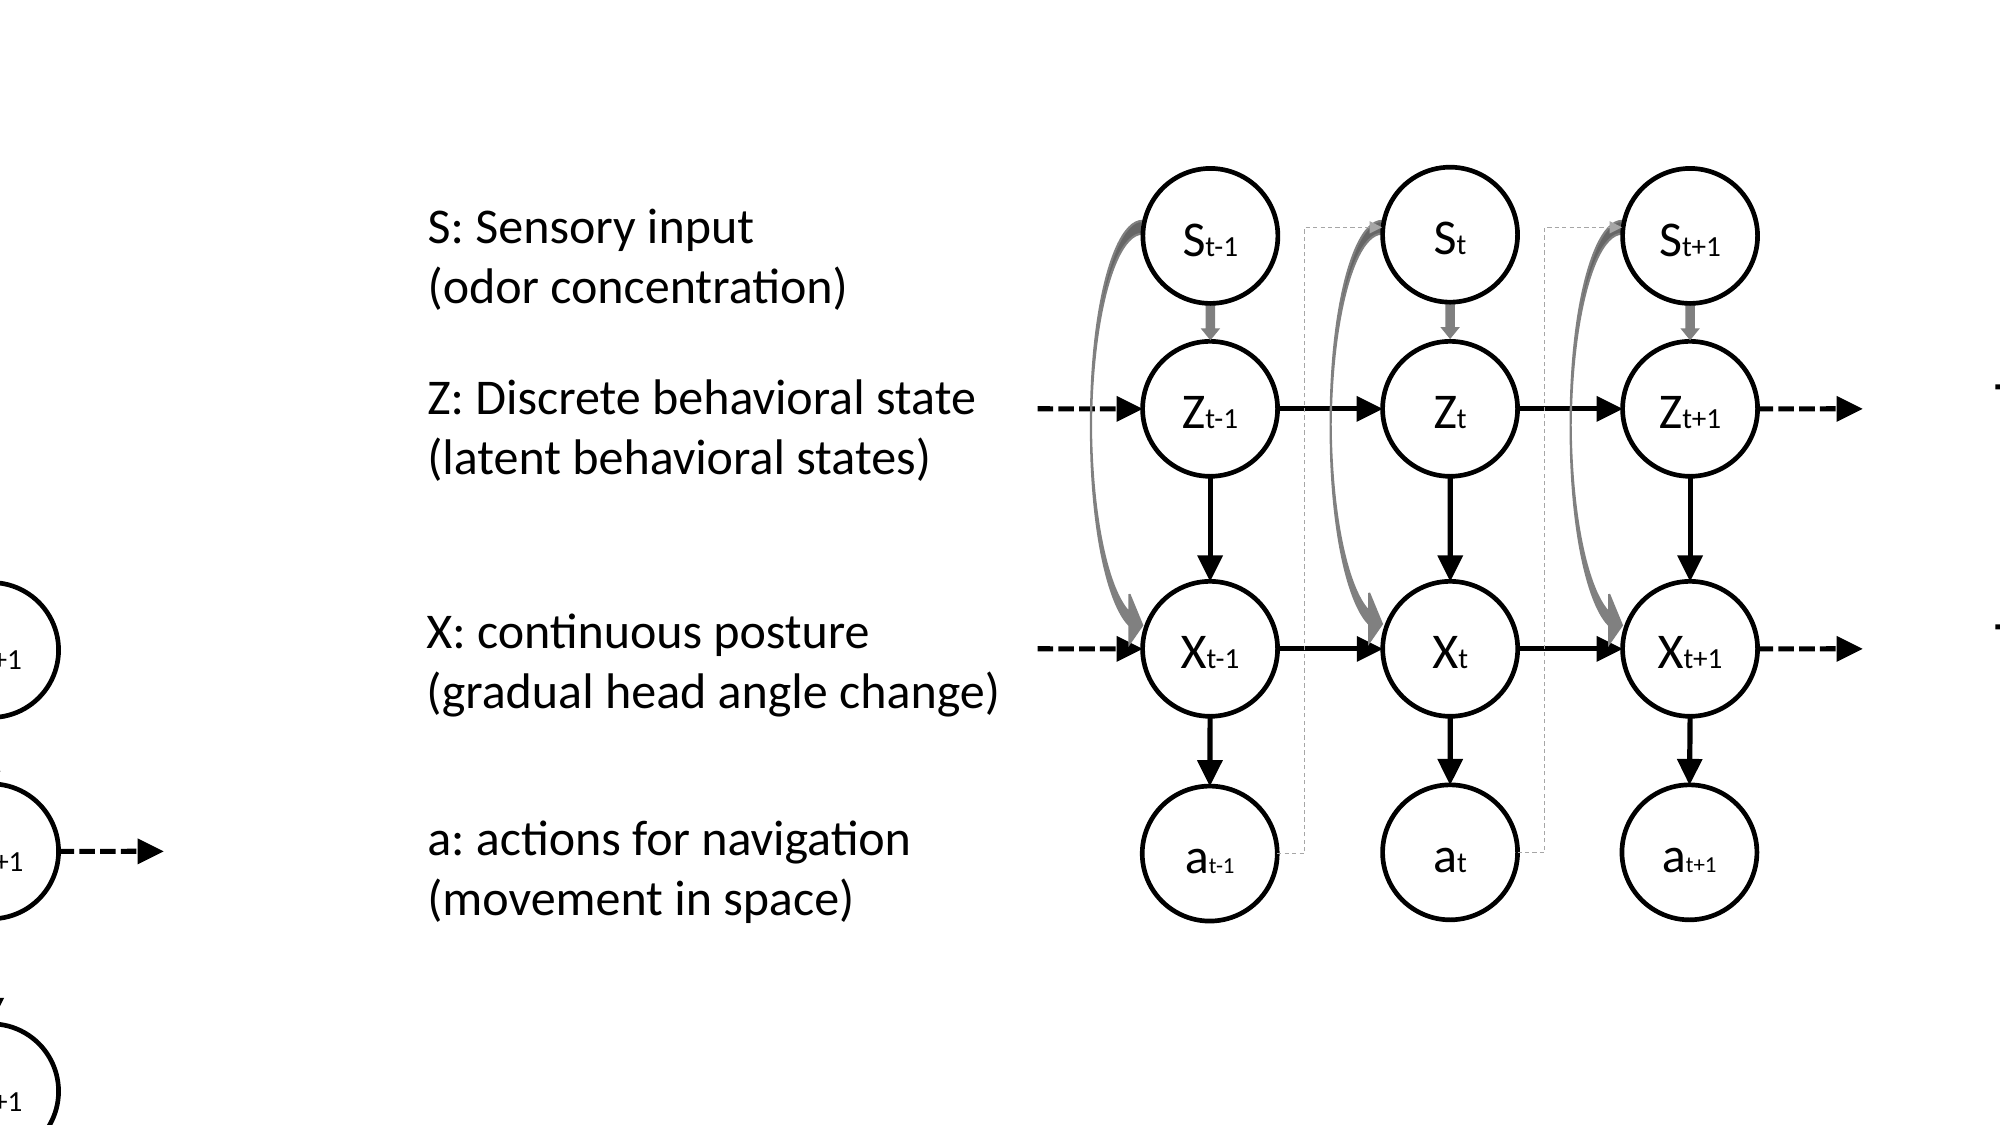

St
St
St-1
St+1

S: Sensory input
(odor concentration)

Zt
Zt-1
Zt
Zt+1
Z: Discrete behavioral state
(latent behavioral states)
(a)
Xt
St
Xt-1
Xt
Xt+1
St-1
St+1
X: continuous posture
(gradual head angle change)

Xt-1
Xt
Xt+1
at
at+1
at-1
a: actions for navigation
(movement in space)
θt
at-1
at
at+1